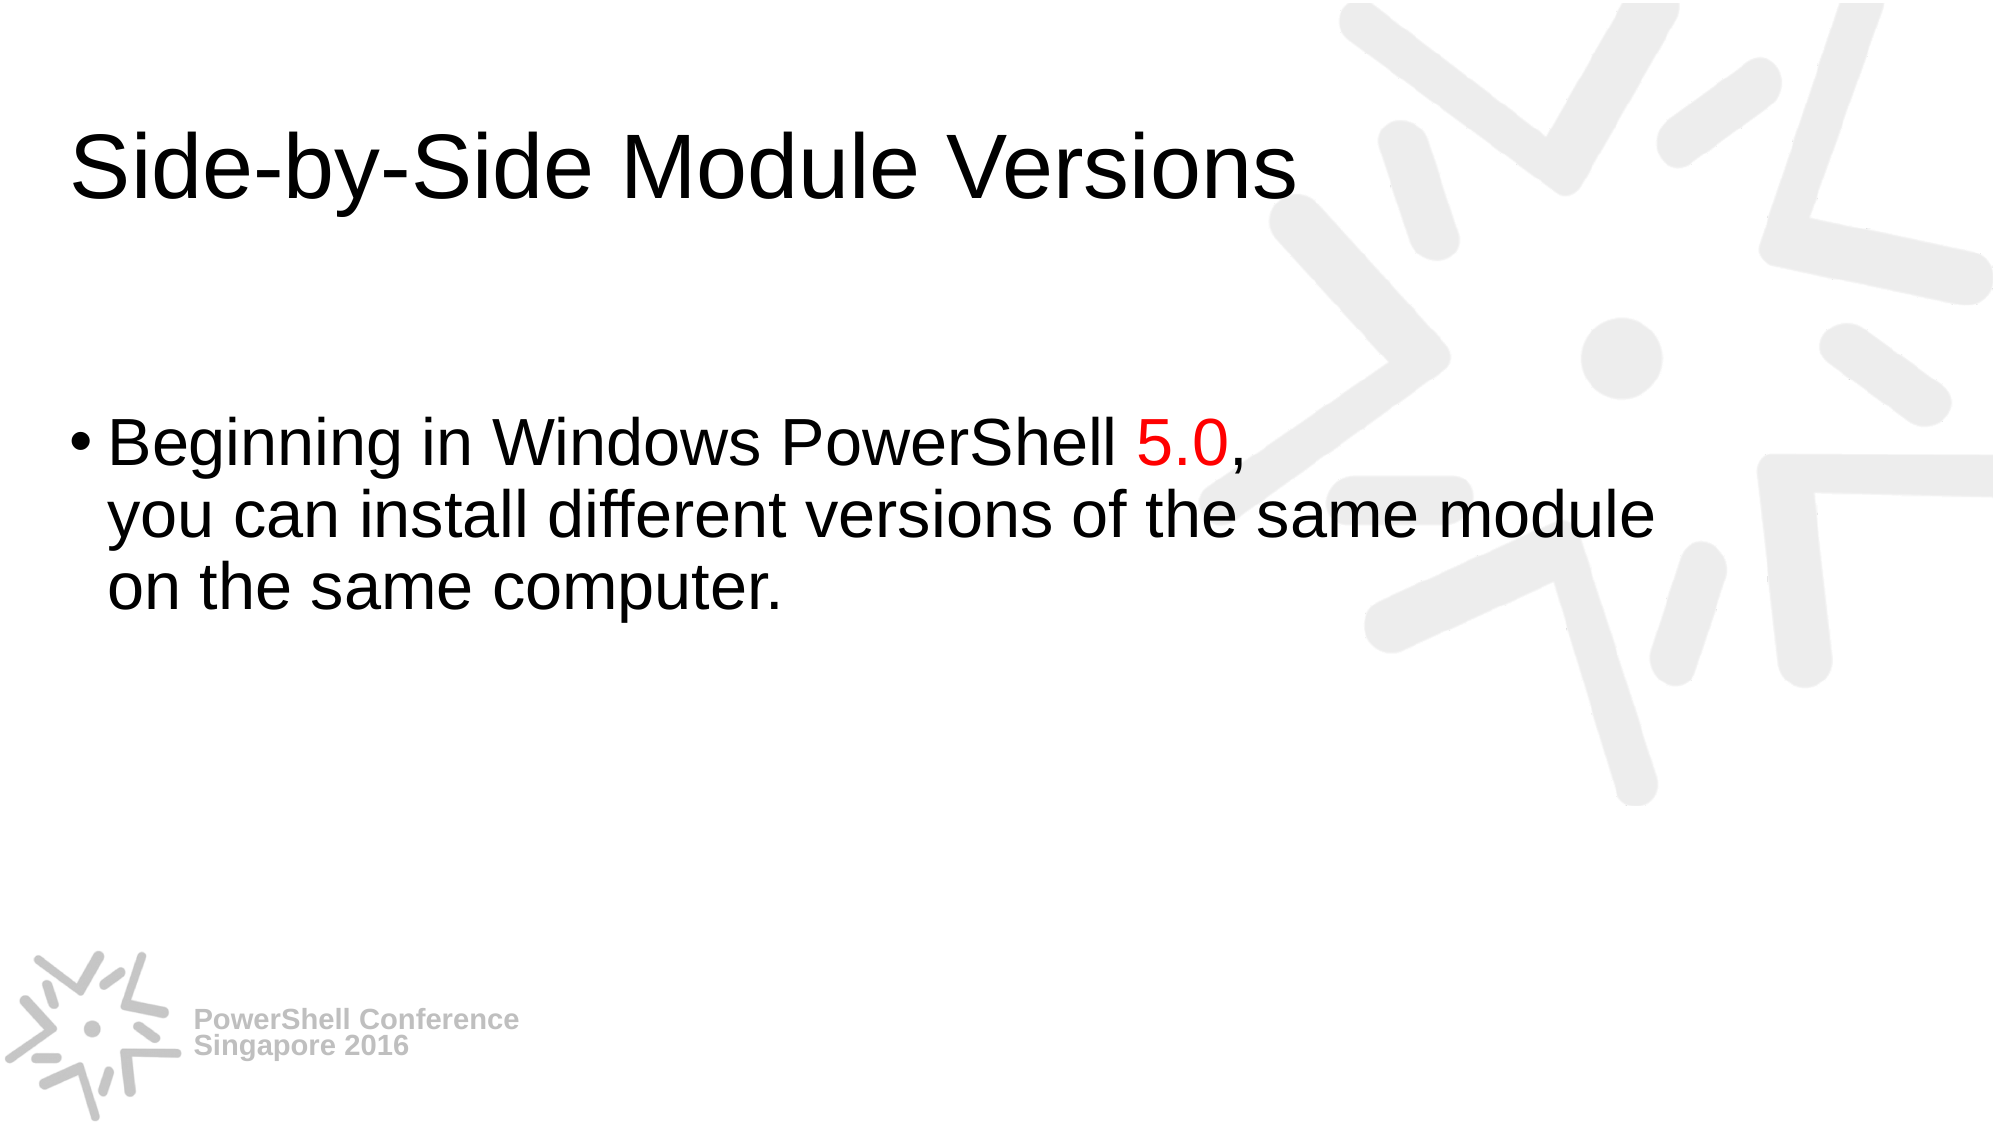

# Side-by-Side Module Versions

Beginning in Windows PowerShell 5.0,
you can install different versions of the same module
on the same computer.